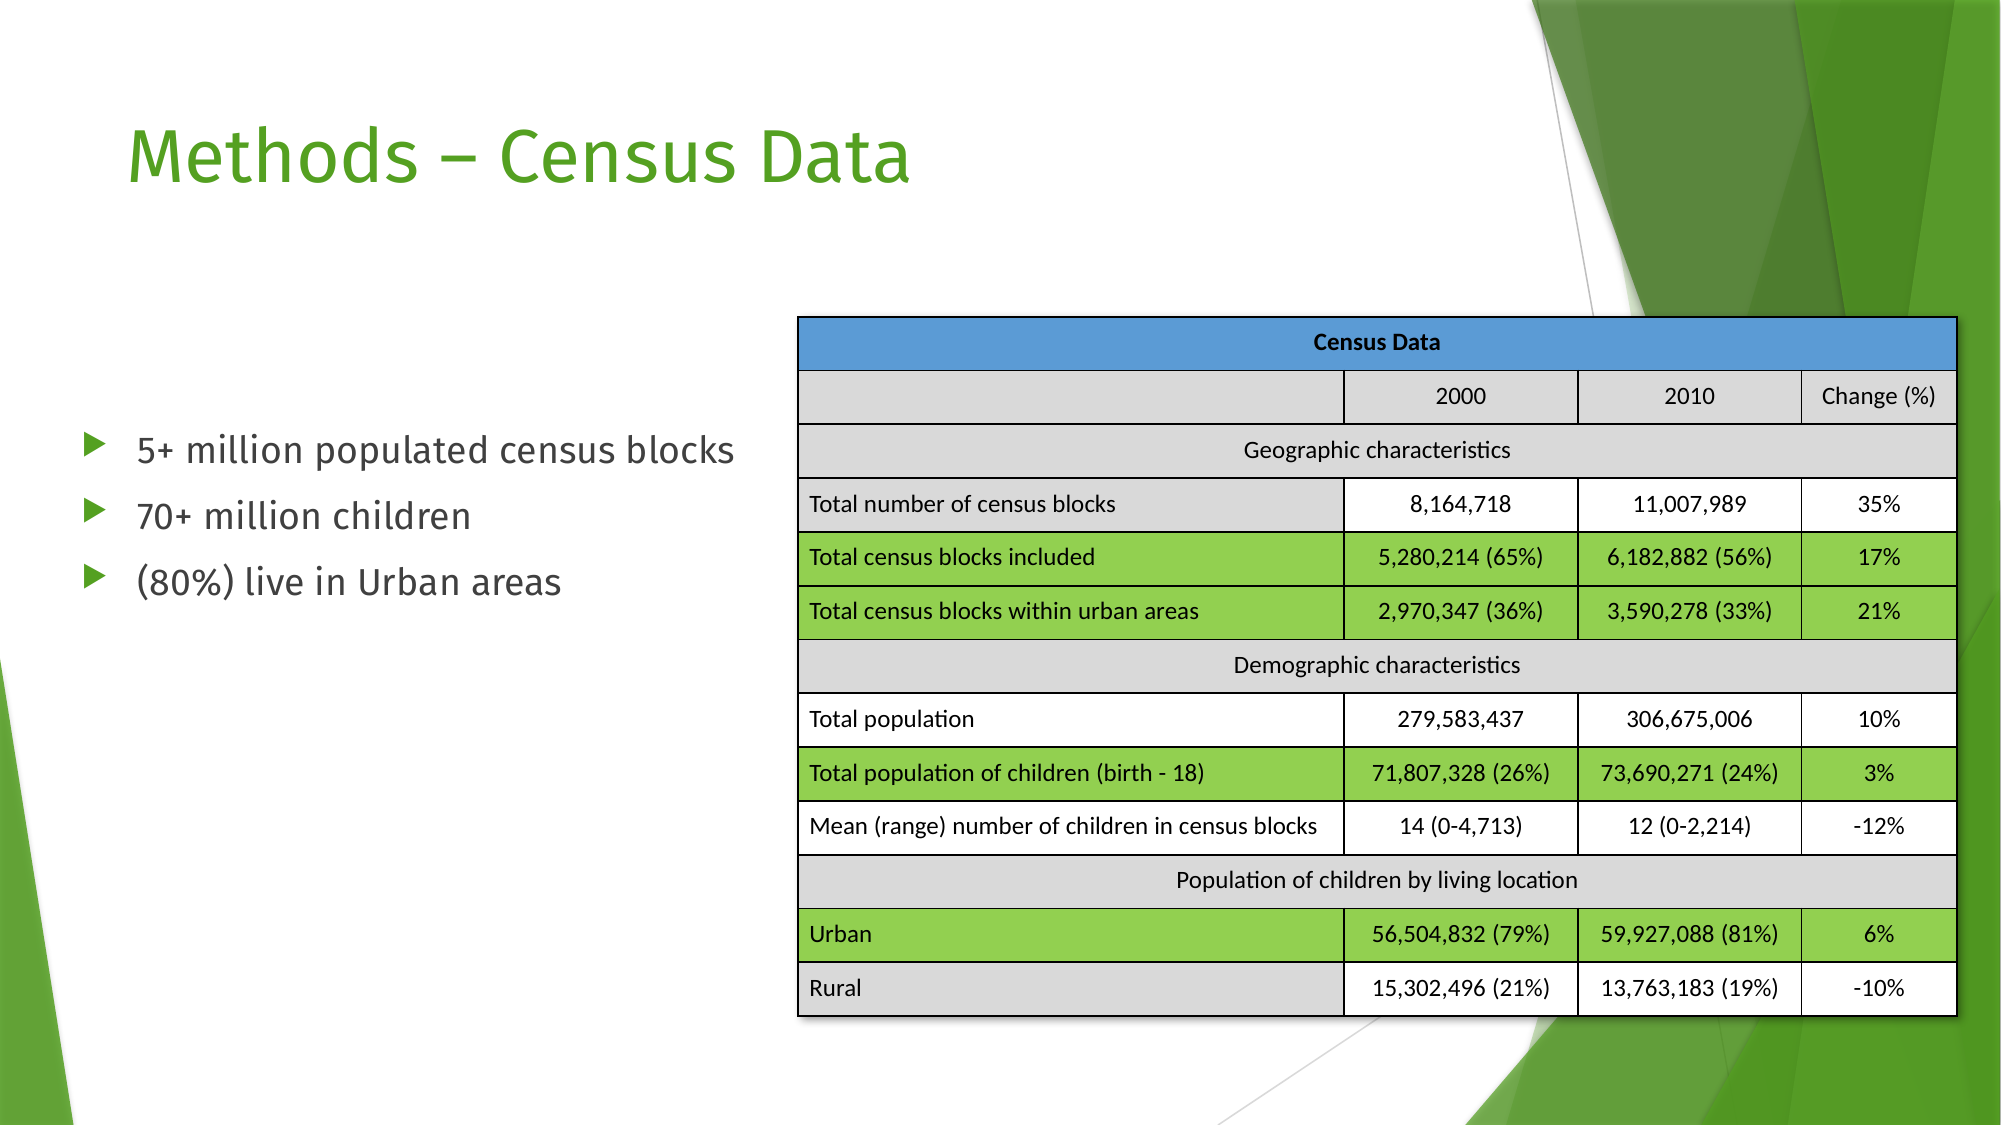

# Methods – Census Data
| Census Data |  |  |  |
| --- | --- | --- | --- |
|  | 2000 | 2010 | Change (%) |
| Geographic characteristics |  |  |  |
| Total number of census blocks | 8,164,718 | 11,007,989 | 35% |
| Total census blocks included | 5,280,214 (65%) | 6,182,882 (56%) | 17% |
| Total census blocks within urban areas | 2,970,347 (36%) | 3,590,278 (33%) | 21% |
| Demographic characteristics |  |  |  |
| Total population | 279,583,437 | 306,675,006 | 10% |
| Total population of children (birth - 18) | 71,807,328 (26%) | 73,690,271 (24%) | 3% |
| Mean (range) number of children in census blocks | 14 (0-4,713) | 12 (0-2,214) | -12% |
| Population of children by living location |  |  |  |
| Urban | 56,504,832 (79%) | 59,927,088 (81%) | 6% |
| Rural | 15,302,496 (21%) | 13,763,183 (19%) | -10% |
5+ million populated census blocks
70+ million children
(80%) live in Urban areas